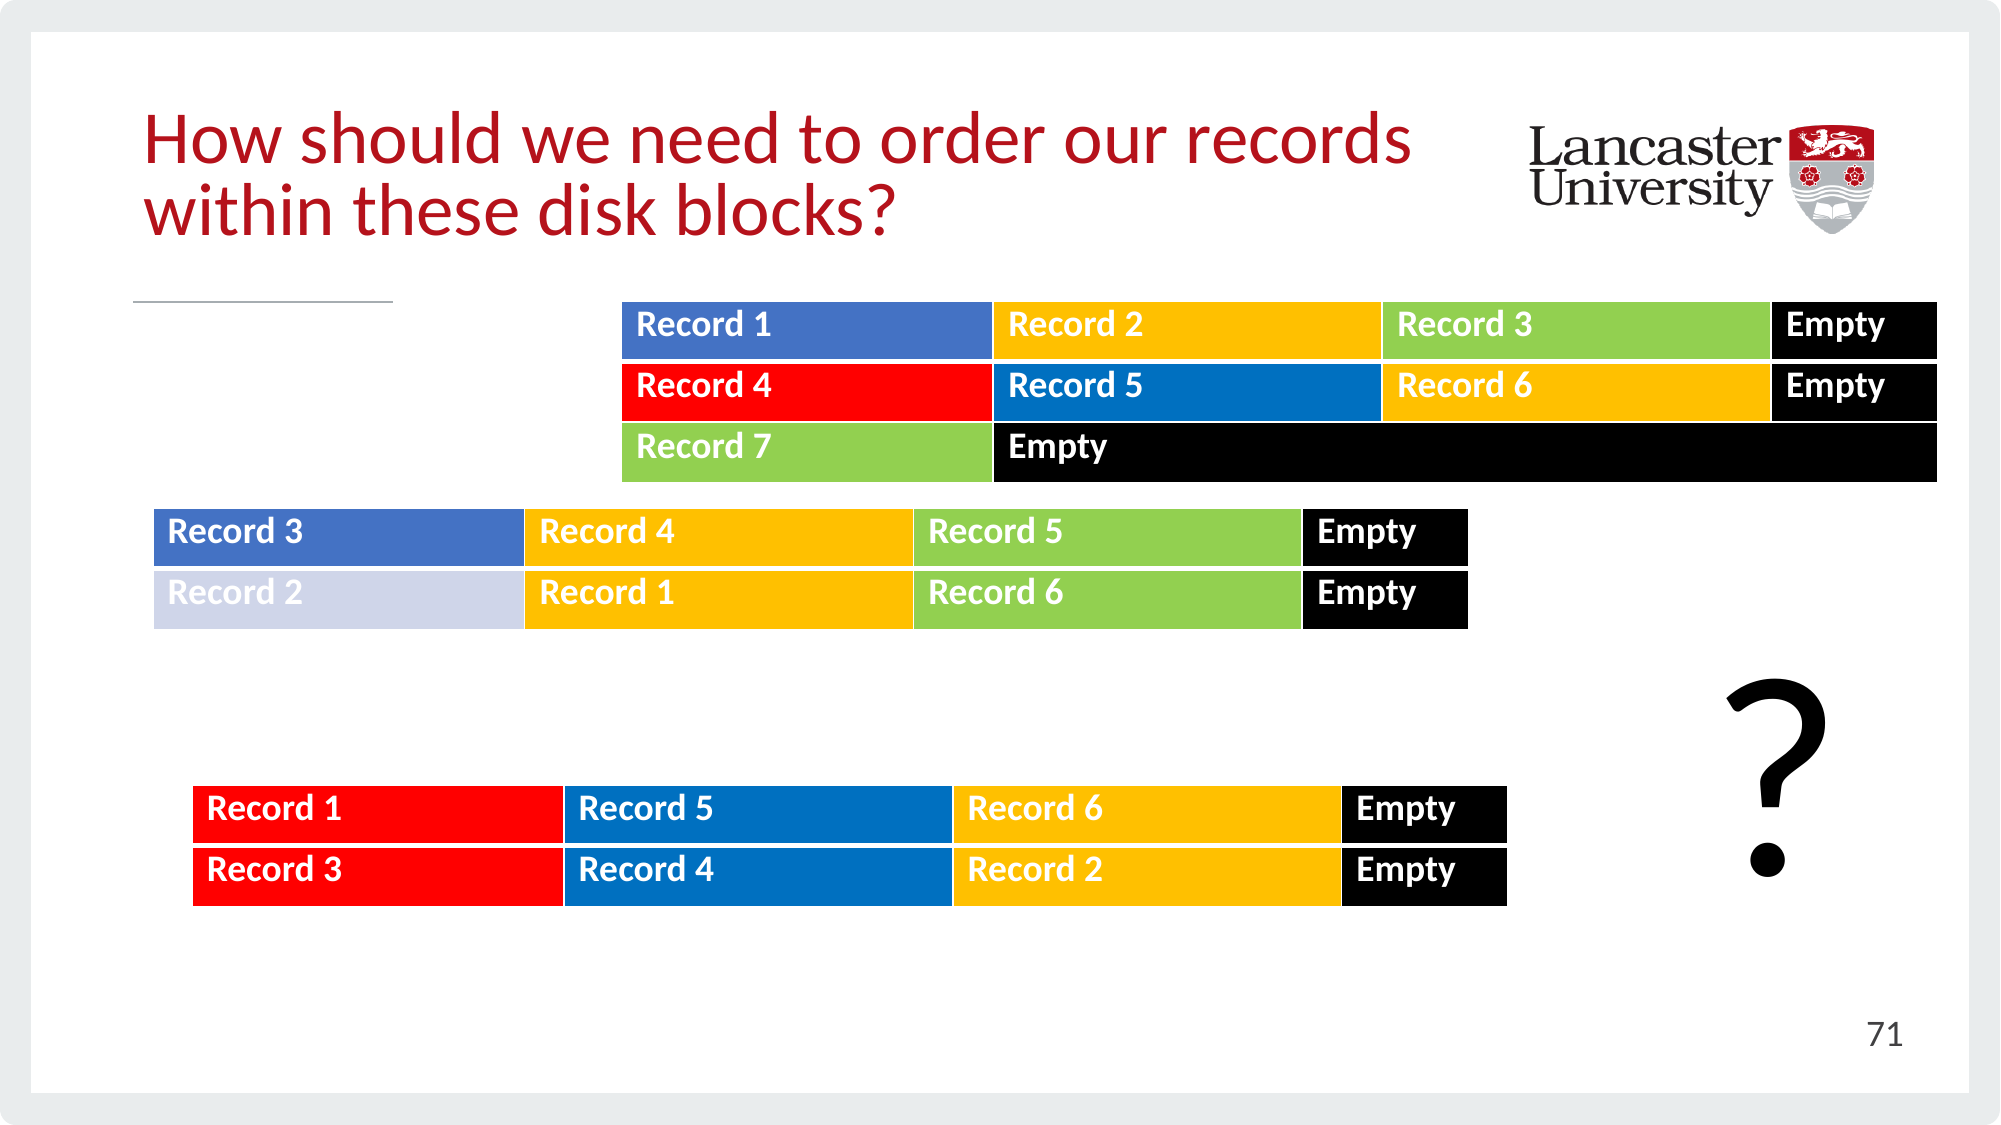

# How should we need to order our records within these disk blocks?
| Record 1 | Record 2 | Record 3 | Empty |
| --- | --- | --- | --- |
| Record 4 | Record 5 | Record 6 | Empty |
| Record 7 | Empty |  |  |
| Record 3 | Record 4 | Record 5 | Empty |
| --- | --- | --- | --- |
| Record 2 | Record 1 | Record 6 | Empty |
?
| Record 1 | Record 5 | Record 6 | Empty |
| --- | --- | --- | --- |
| Record 3 | Record 4 | Record 2 | Empty |
71